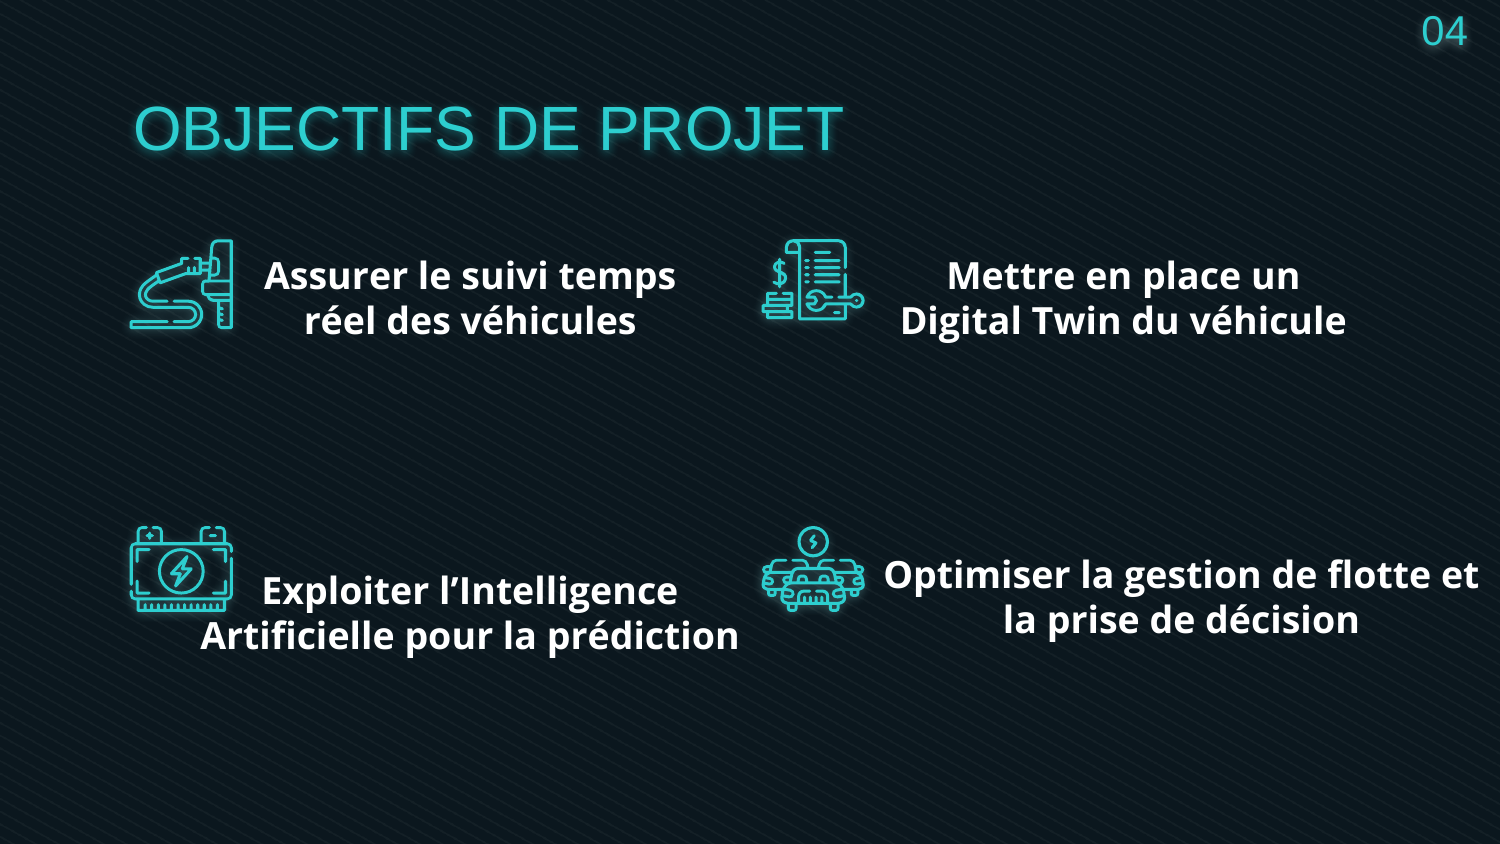

04
# OBJECTIFS DE PROJET

Assurer le suivi temps réel des véhicules
Mettre en place un Digital Twin du véhicule

Optimiser la gestion de flotte et la prise de décision
Exploiter l’Intelligence Artificielle pour la prédiction